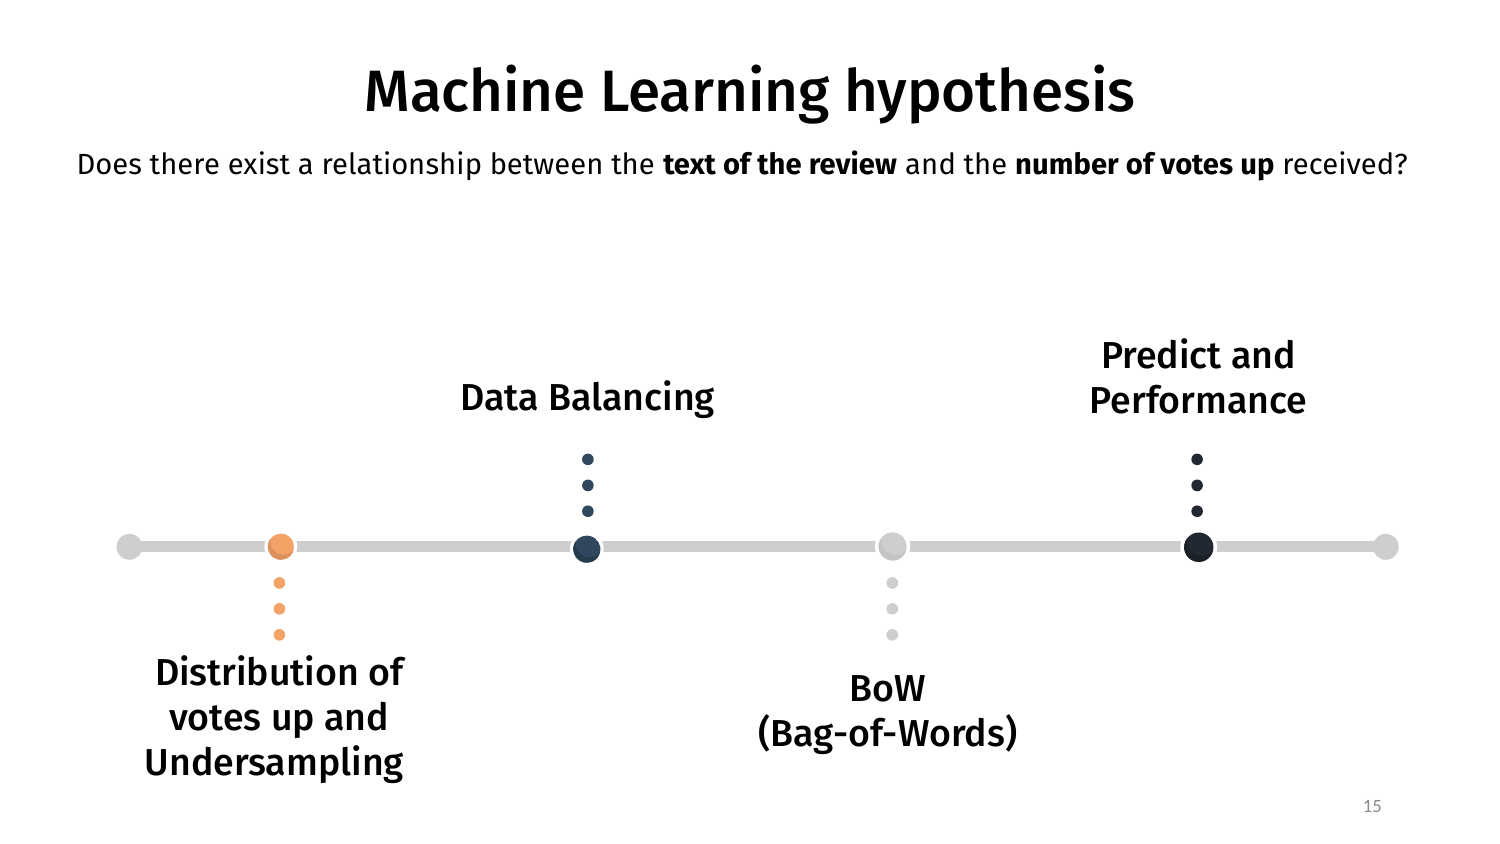

Machine Learning hypothesis
Does there exist a relationship between the text of the review and the number of votes up received?
Predict and Performance
Data Balancing

BoW
(Bag-of-Words)
Distribution of votes up and Undersampling
15